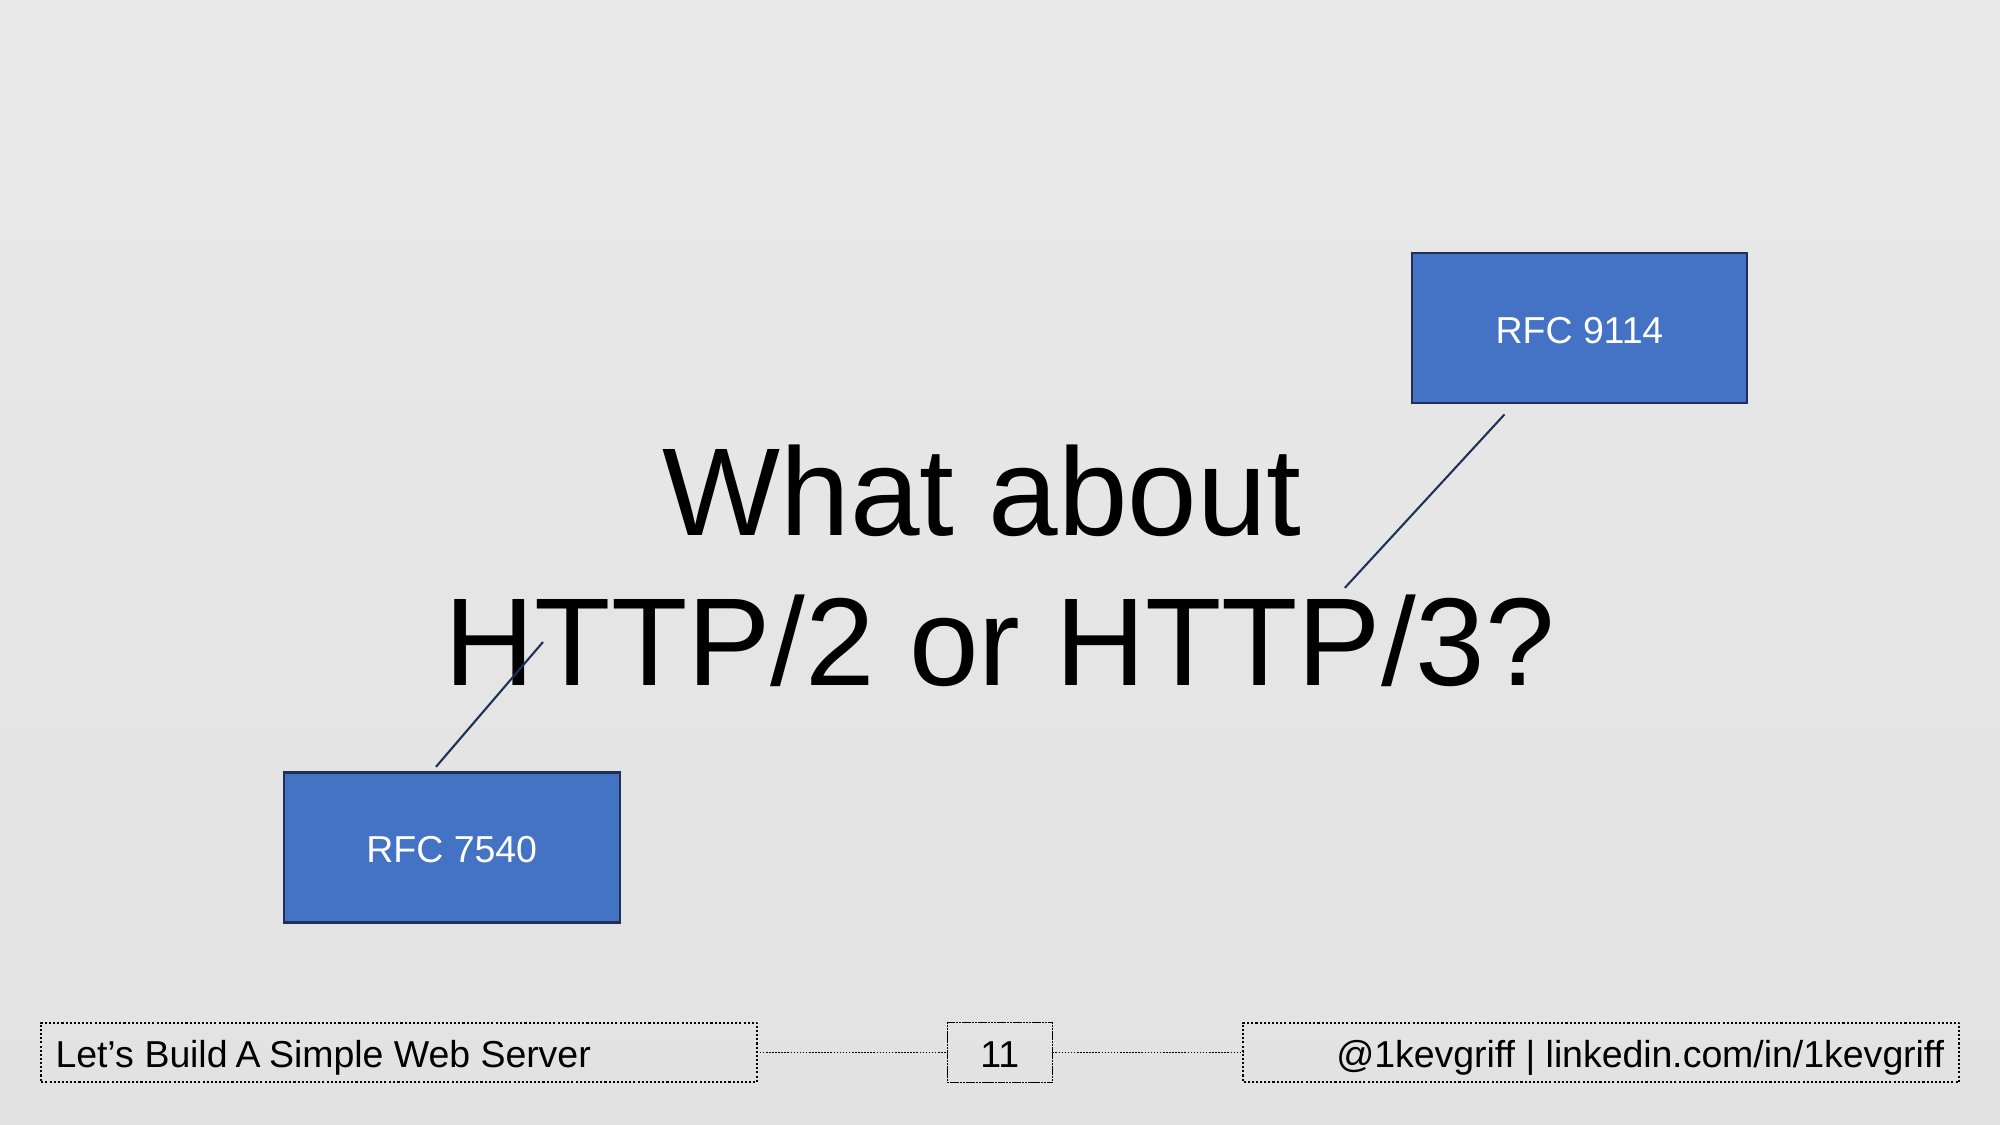

RFC 9114
What about
HTTP/2 or HTTP/3?
RFC 7540